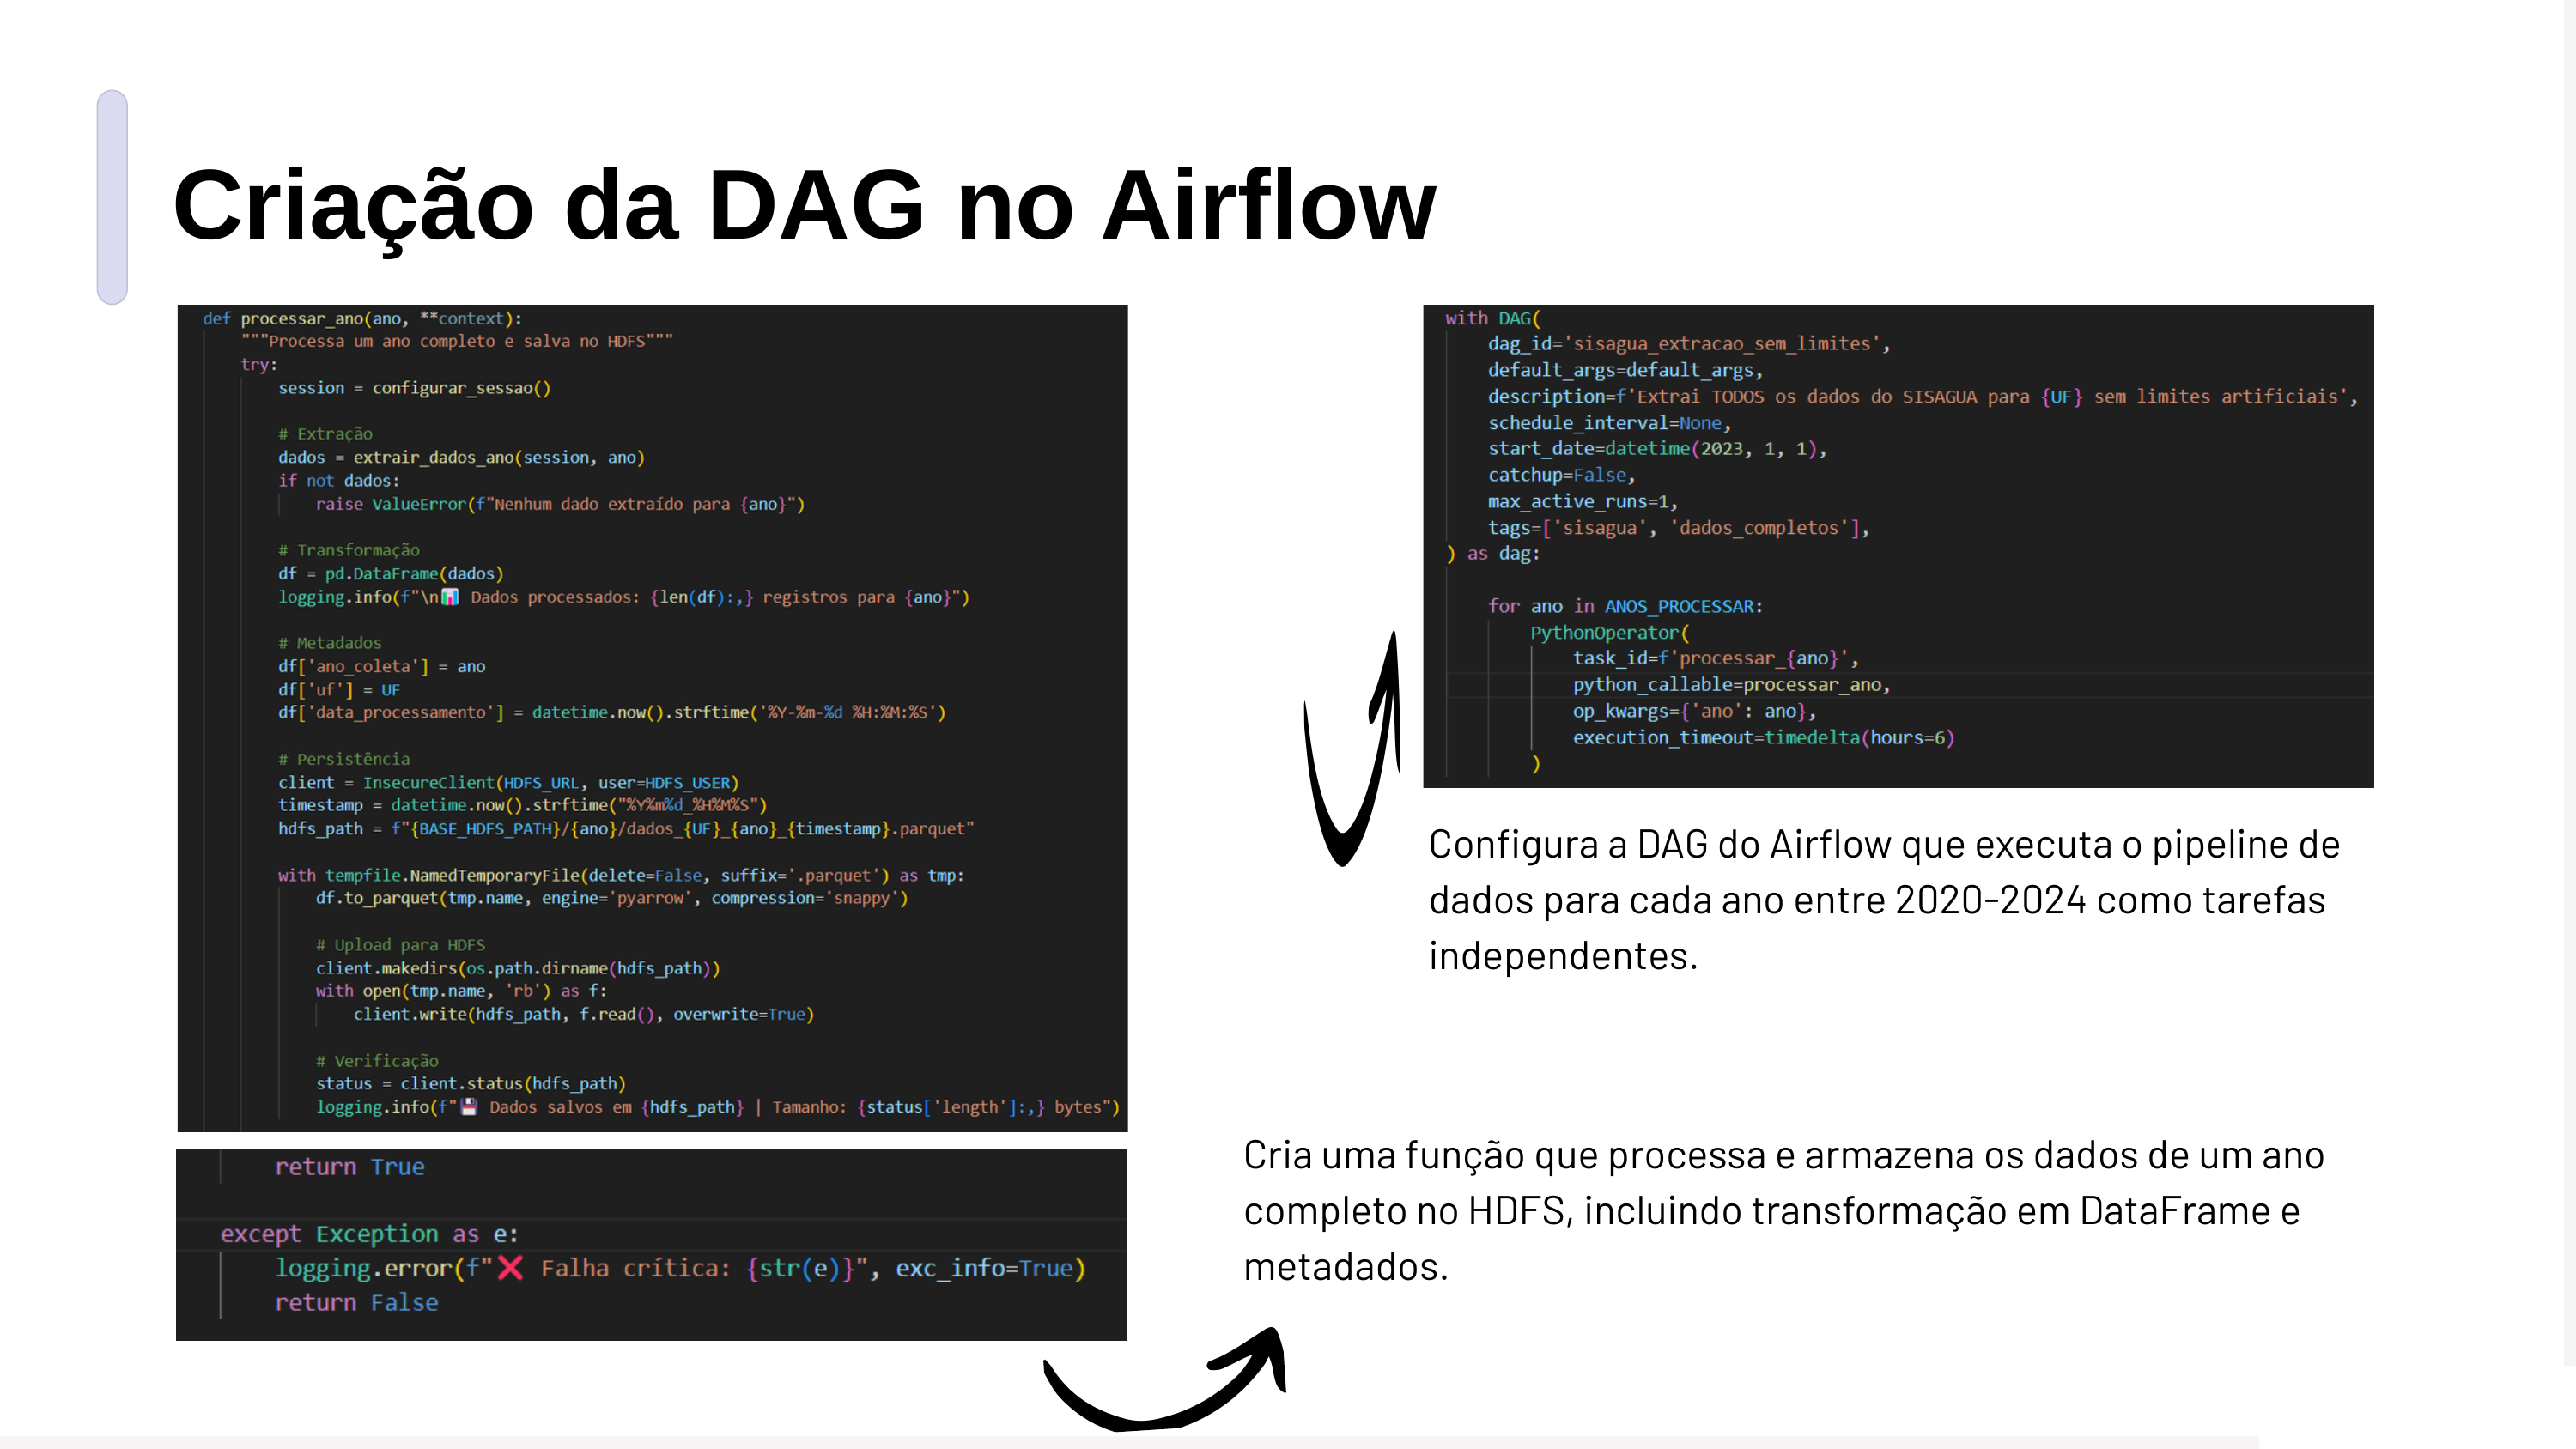

Criação da DAG no Airflow

Configura a DAG do Airflow que executa o pipeline de dados para cada ano entre 2020-2024 como tarefas independentes.

Cria uma função que processa e armazena os dados de um ano completo no HDFS, incluindo transformação em DataFrame e metadados.